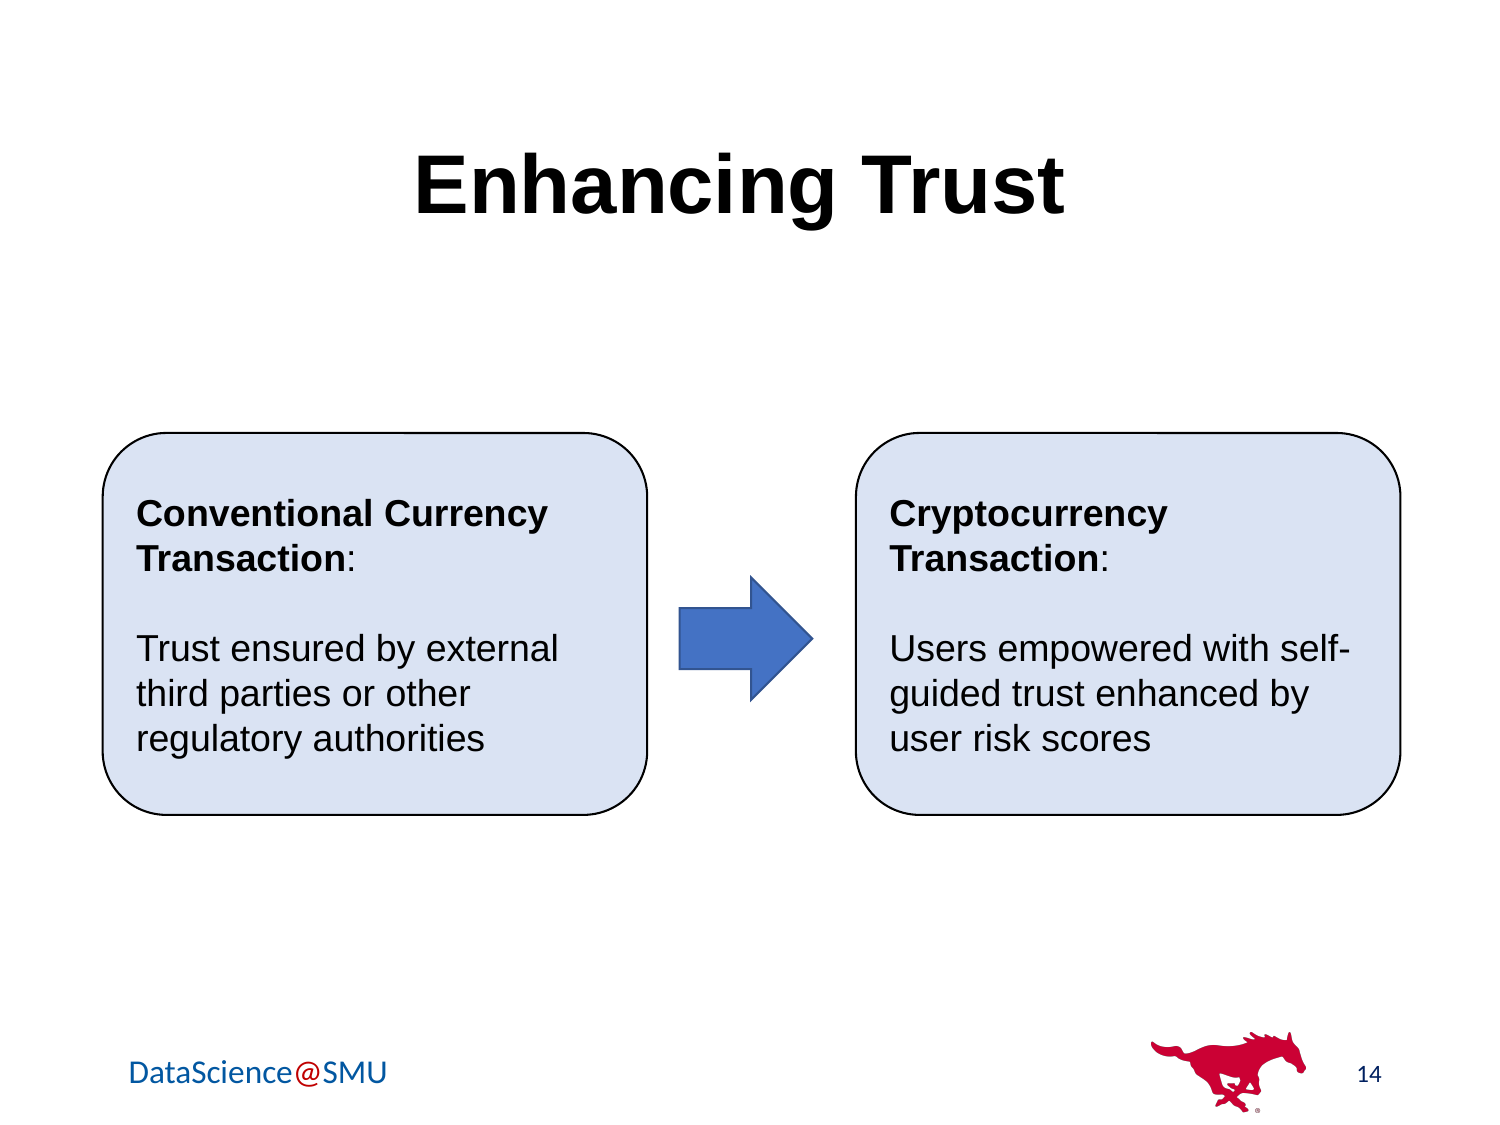

# Enhancing Trust
Conventional Currency Transaction:

Trust ensured by external third parties or other regulatory authorities
Cryptocurrency Transaction:

Users empowered with self-guided trust enhanced by user risk scores

14